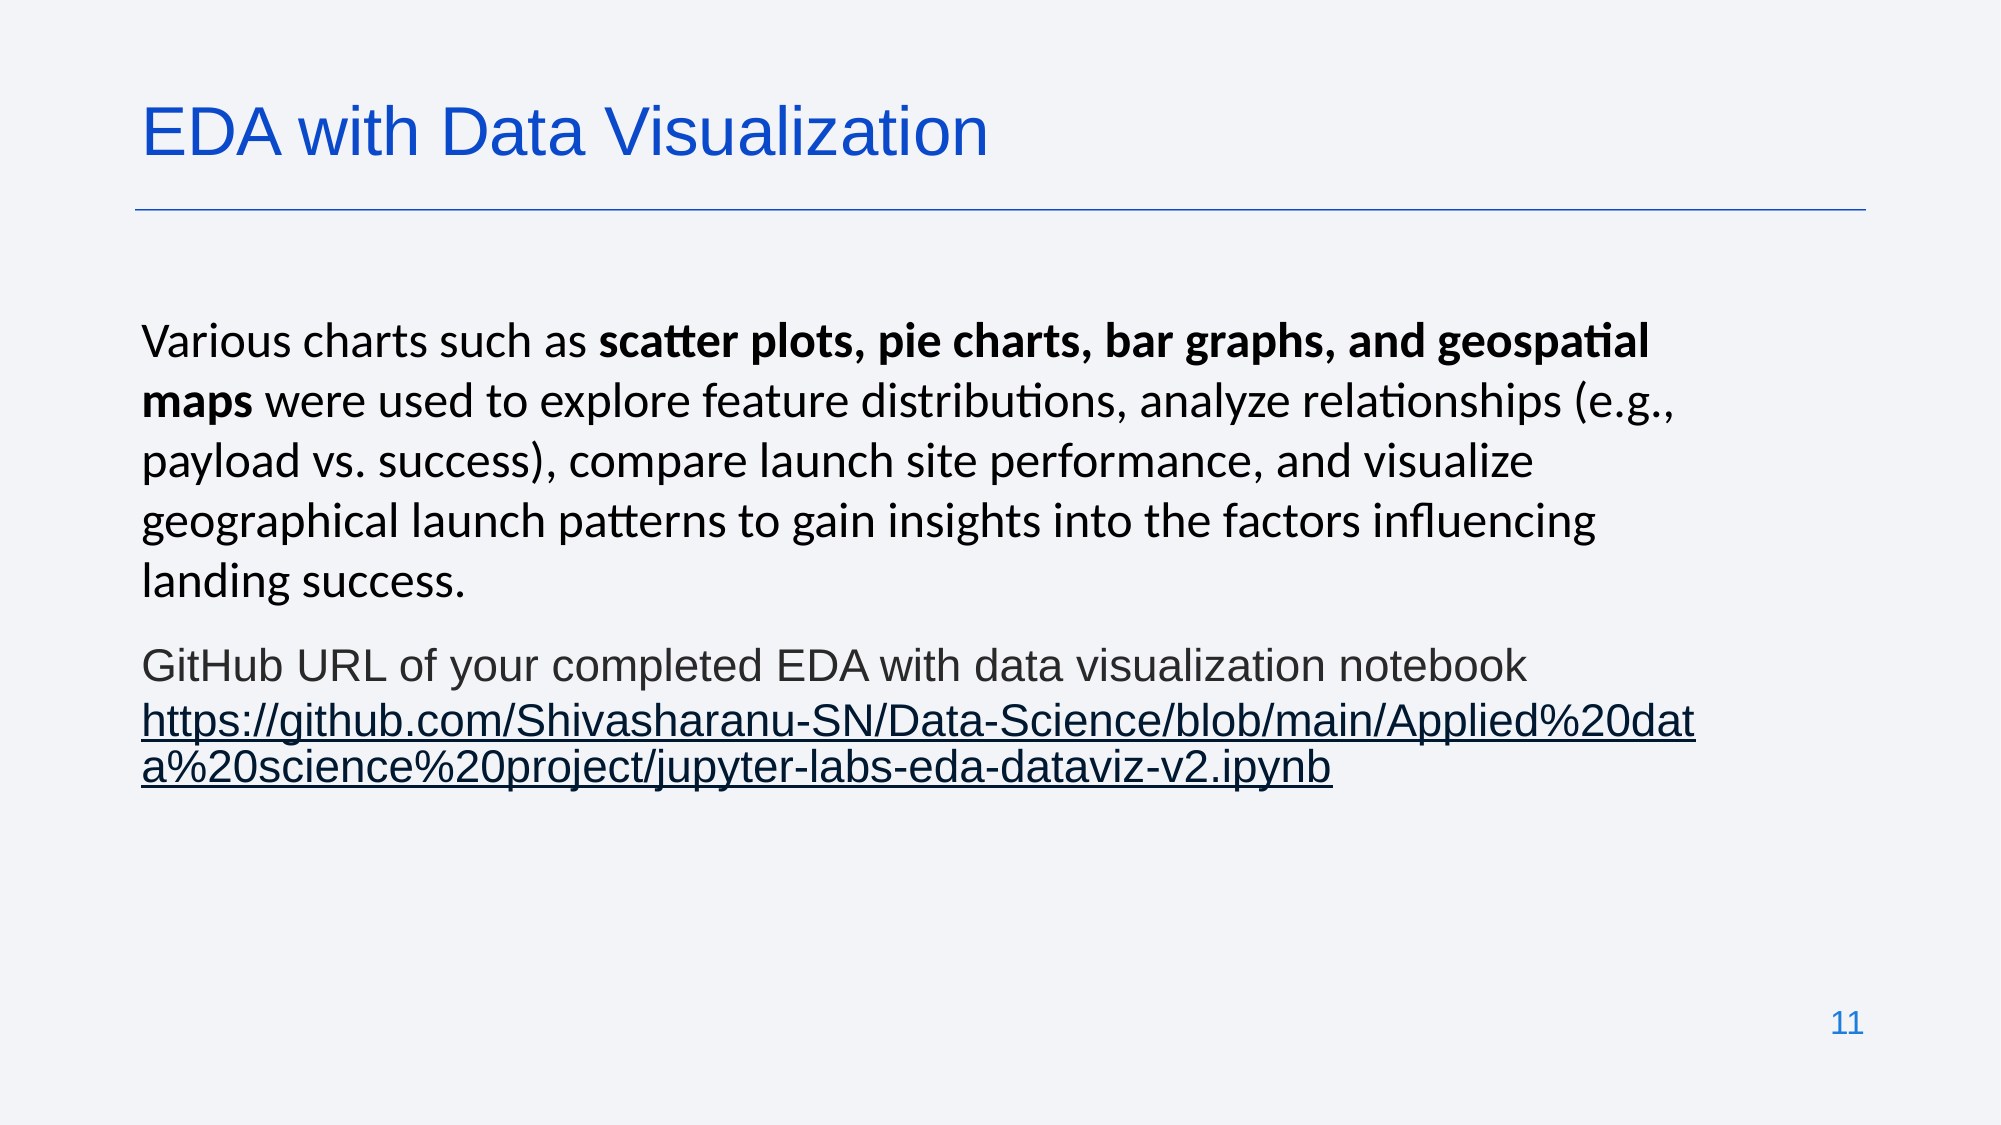

EDA with Data Visualization
Various charts such as scatter plots, pie charts, bar graphs, and geospatial maps were used to explore feature distributions, analyze relationships (e.g., payload vs. success), compare launch site performance, and visualize geographical launch patterns to gain insights into the factors influencing landing success.
GitHub URL of your completed EDA with data visualization notebook https://github.com/Shivasharanu-SN/Data-Science/blob/main/Applied%20data%20science%20project/jupyter-labs-eda-dataviz-v2.ipynb
11